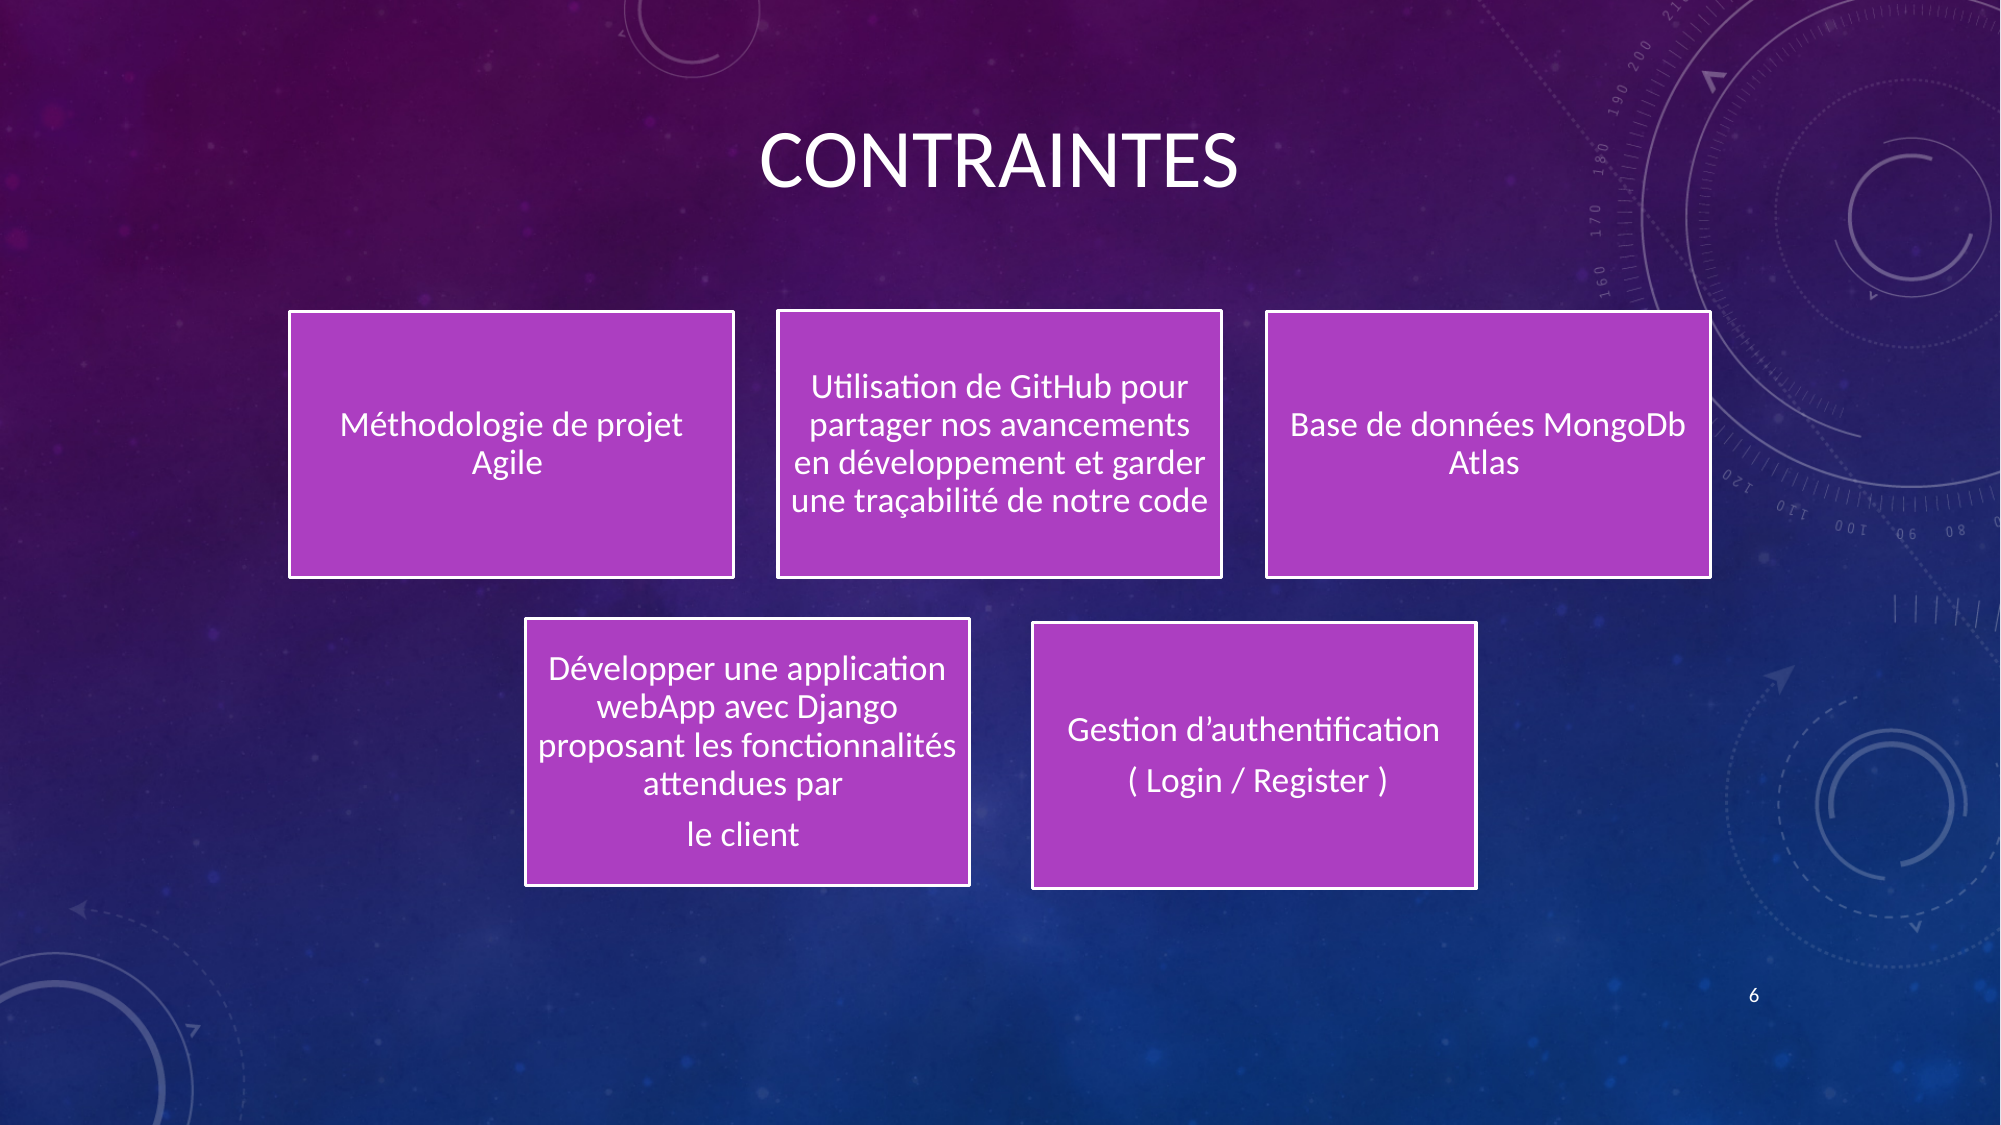

# CONTRAINTES
Méthodologie de projet Agile
Utilisation de GitHub pour partager nos avancements en développement et garder une traçabilité de notre code
Base de données MongoDb Atlas
Gestion d’authentification
 ( Login / Register )
Développer une application webApp avec Django proposant les fonctionnalités attendues par
le client
6